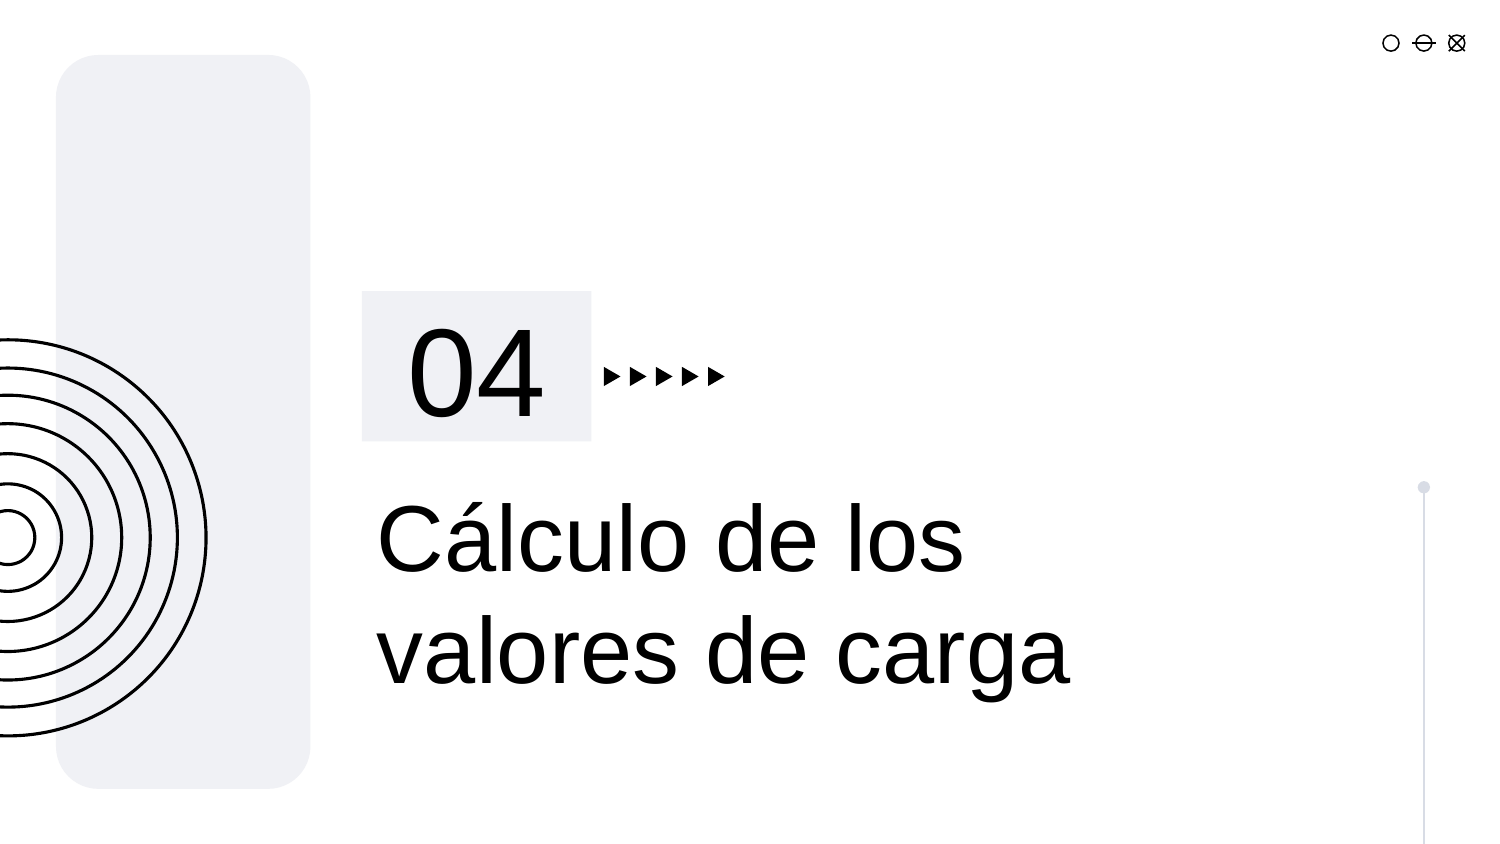

04

# Cálculo de los valores de carga